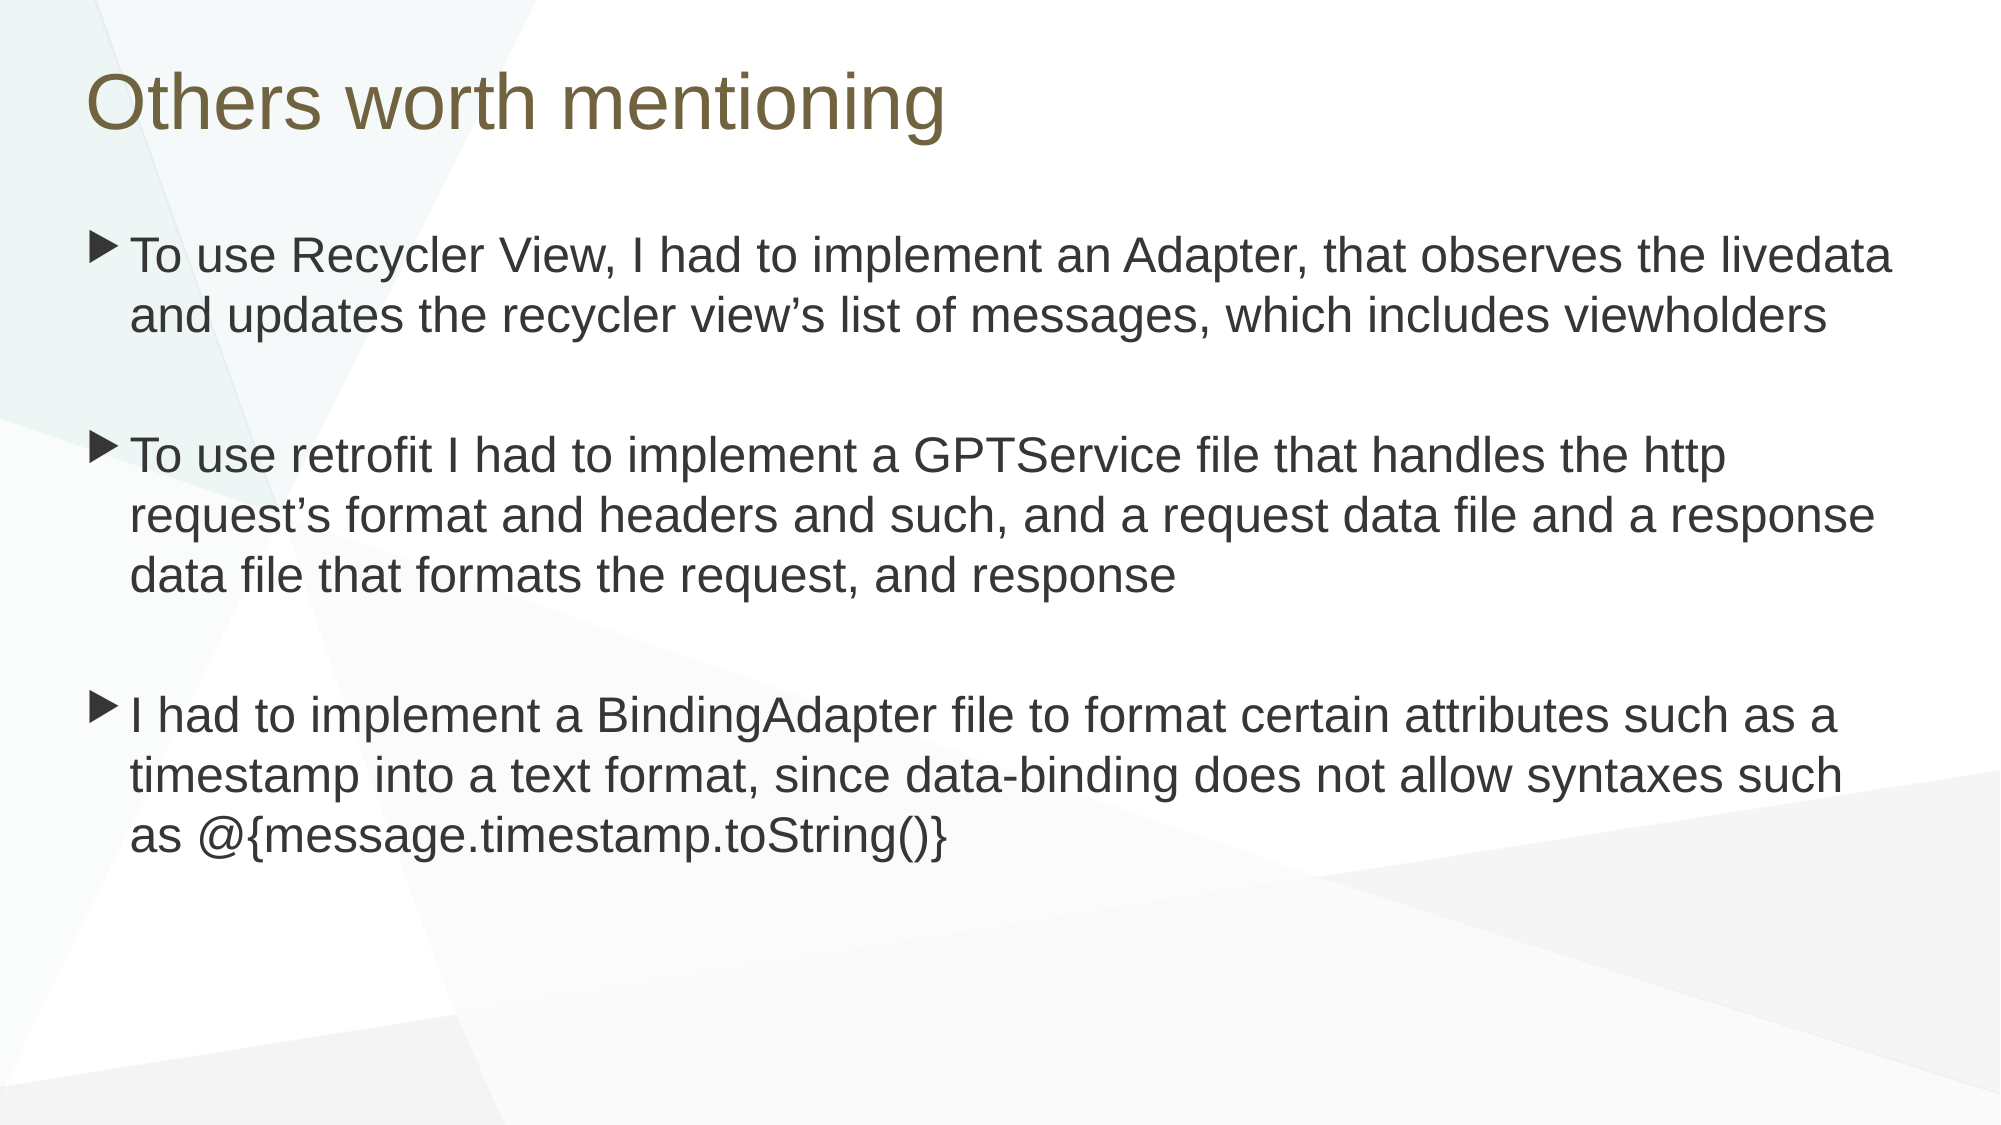

# Others worth mentioning
To use Recycler View, I had to implement an Adapter, that observes the livedata and updates the recycler view’s list of messages, which includes viewholders

To use retrofit I had to implement a GPTService file that handles the http request’s format and headers and such, and a request data file and a response data file that formats the request, and response

I had to implement a BindingAdapter file to format certain attributes such as a timestamp into a text format, since data-binding does not allow syntaxes such as @{message.timestamp.toString()}